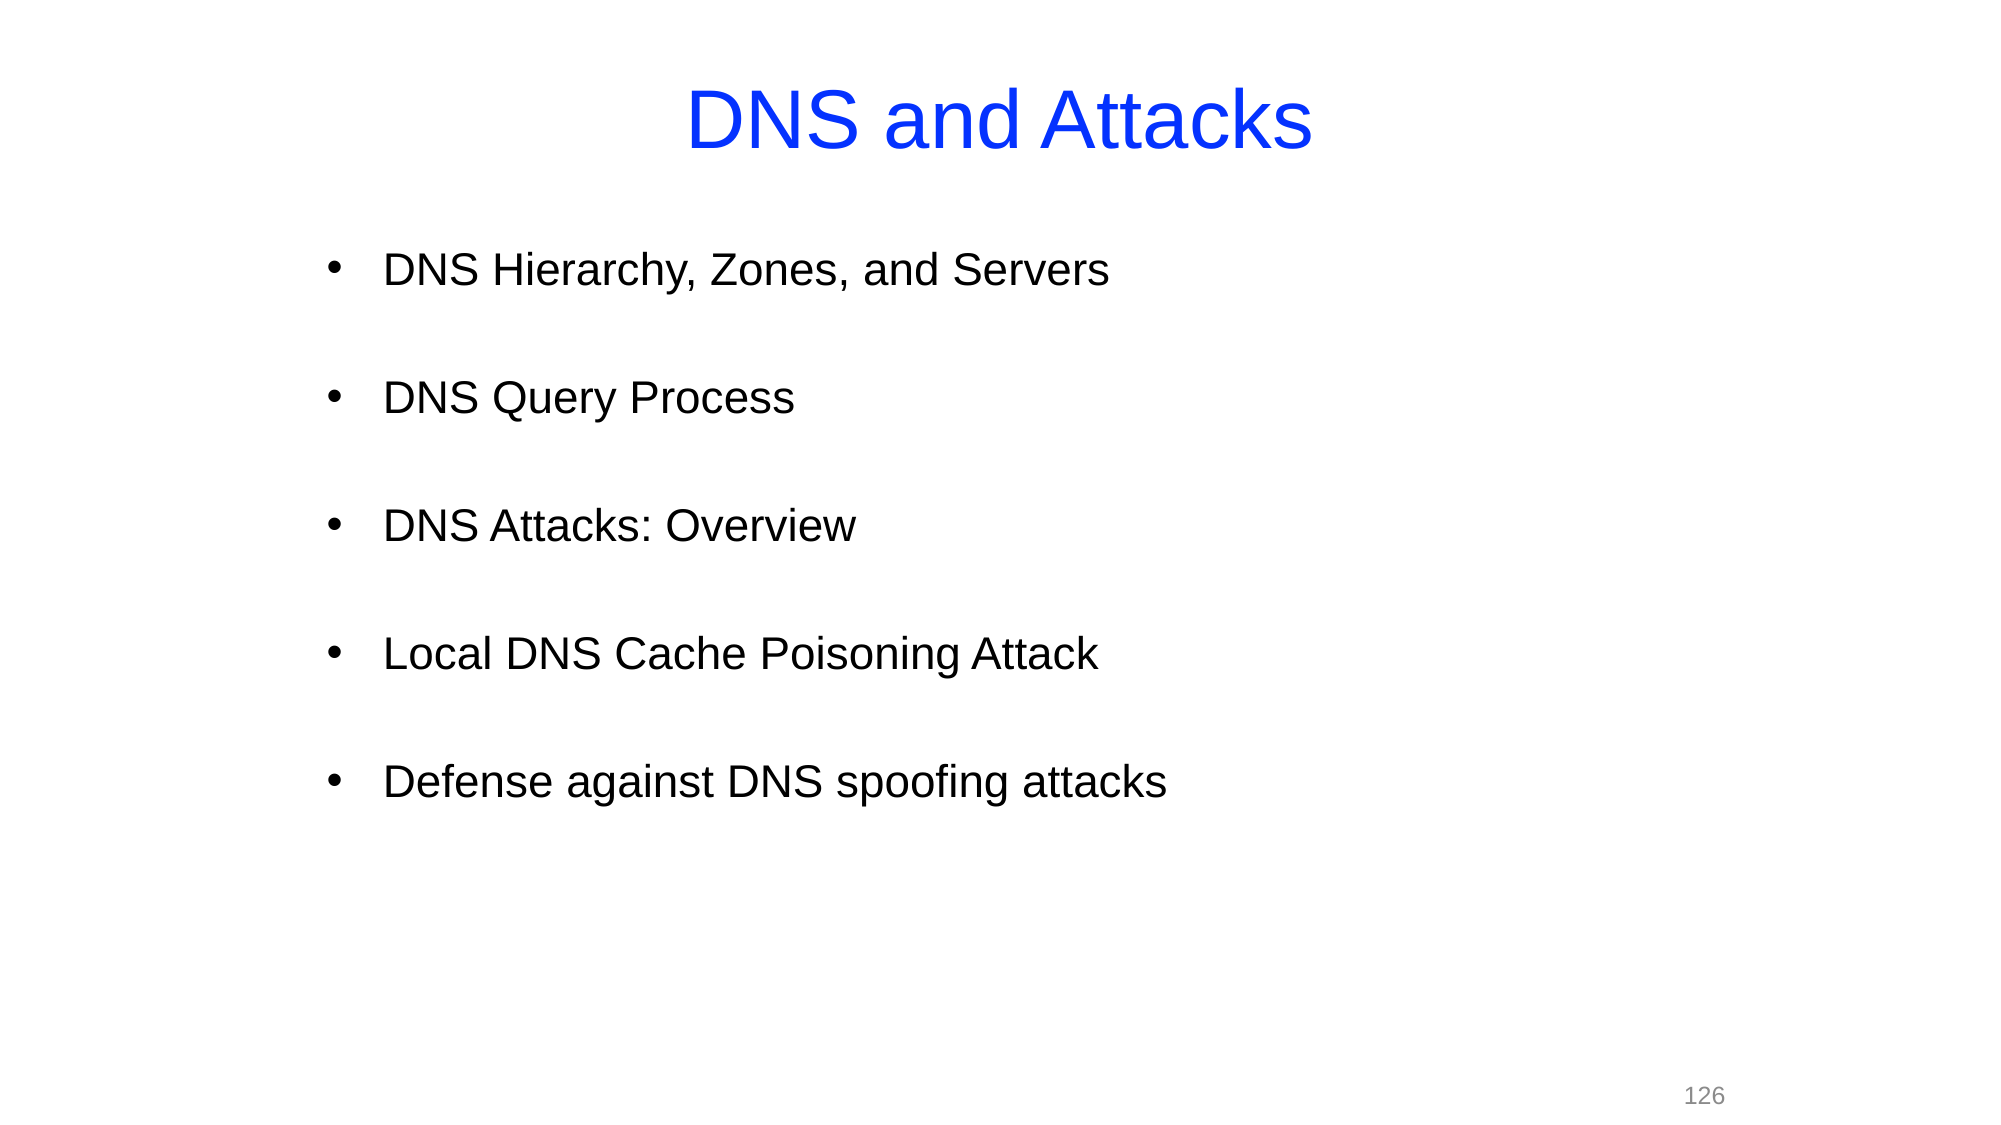

DNS and Attacks
DNS Hierarchy, Zones, and Servers

DNS Query Process

DNS Attacks: Overview

Local DNS Cache Poisoning Attack

Defense against DNS spoofing attacks

126